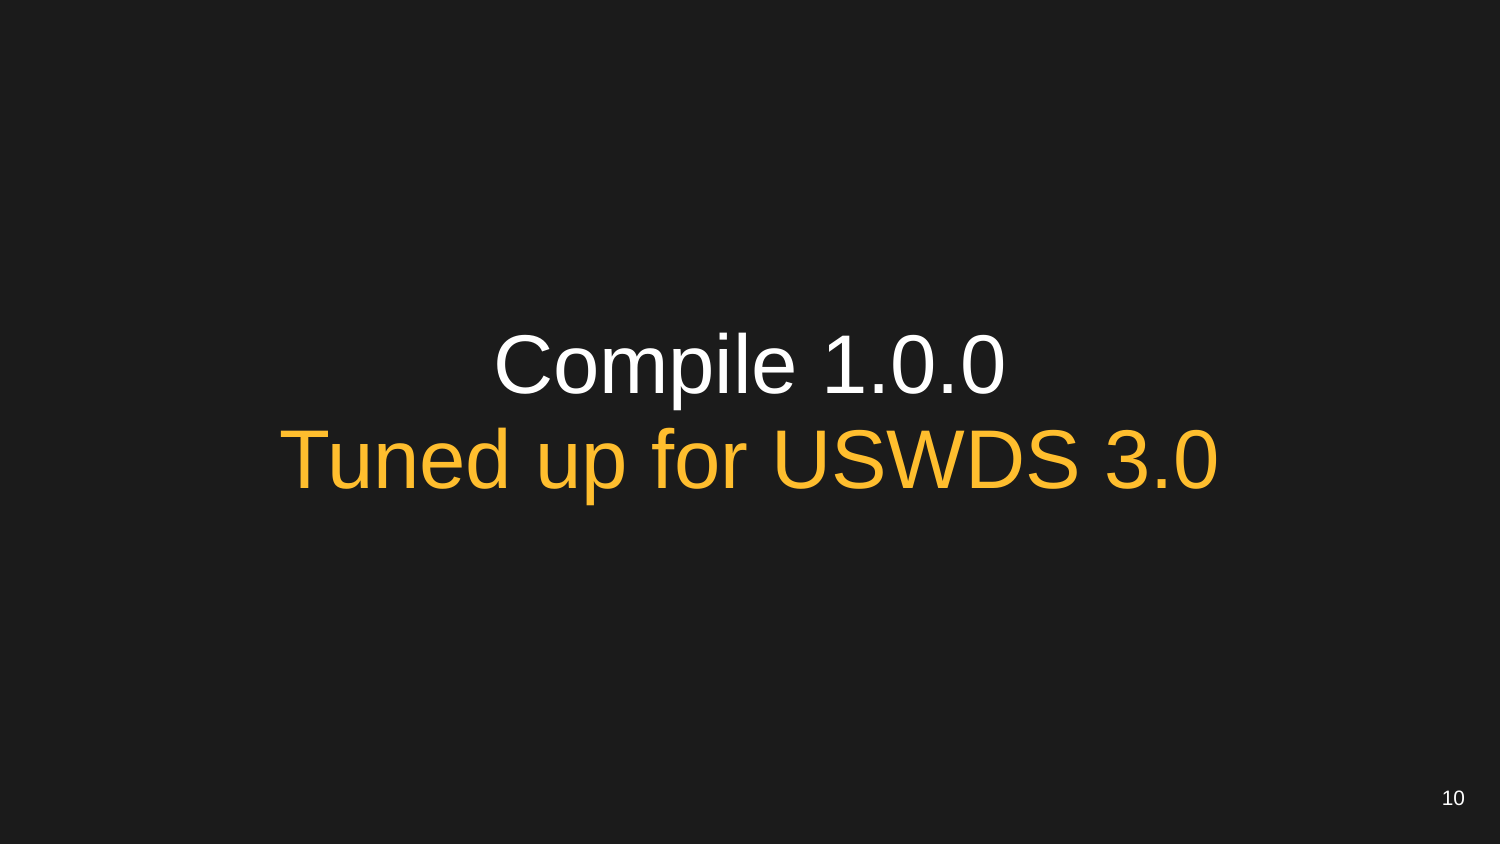

# Compile 1.0.0
Tuned up for USWDS 3.0
10